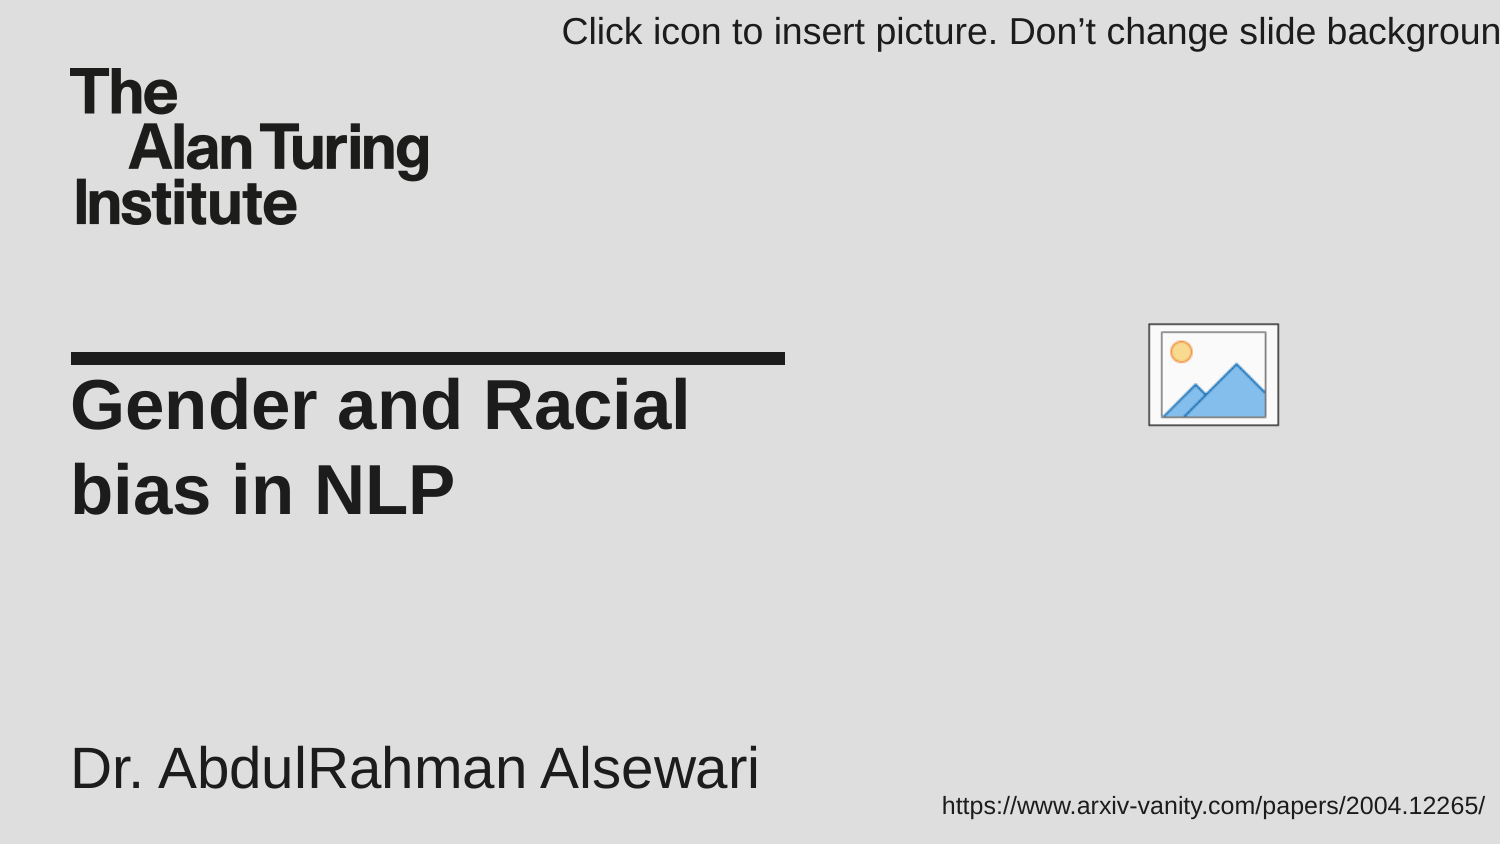

# Gender and Racial bias in NLP
Dr. AbdulRahman Alsewari

https://www.arxiv-vanity.com/papers/2004.12265/